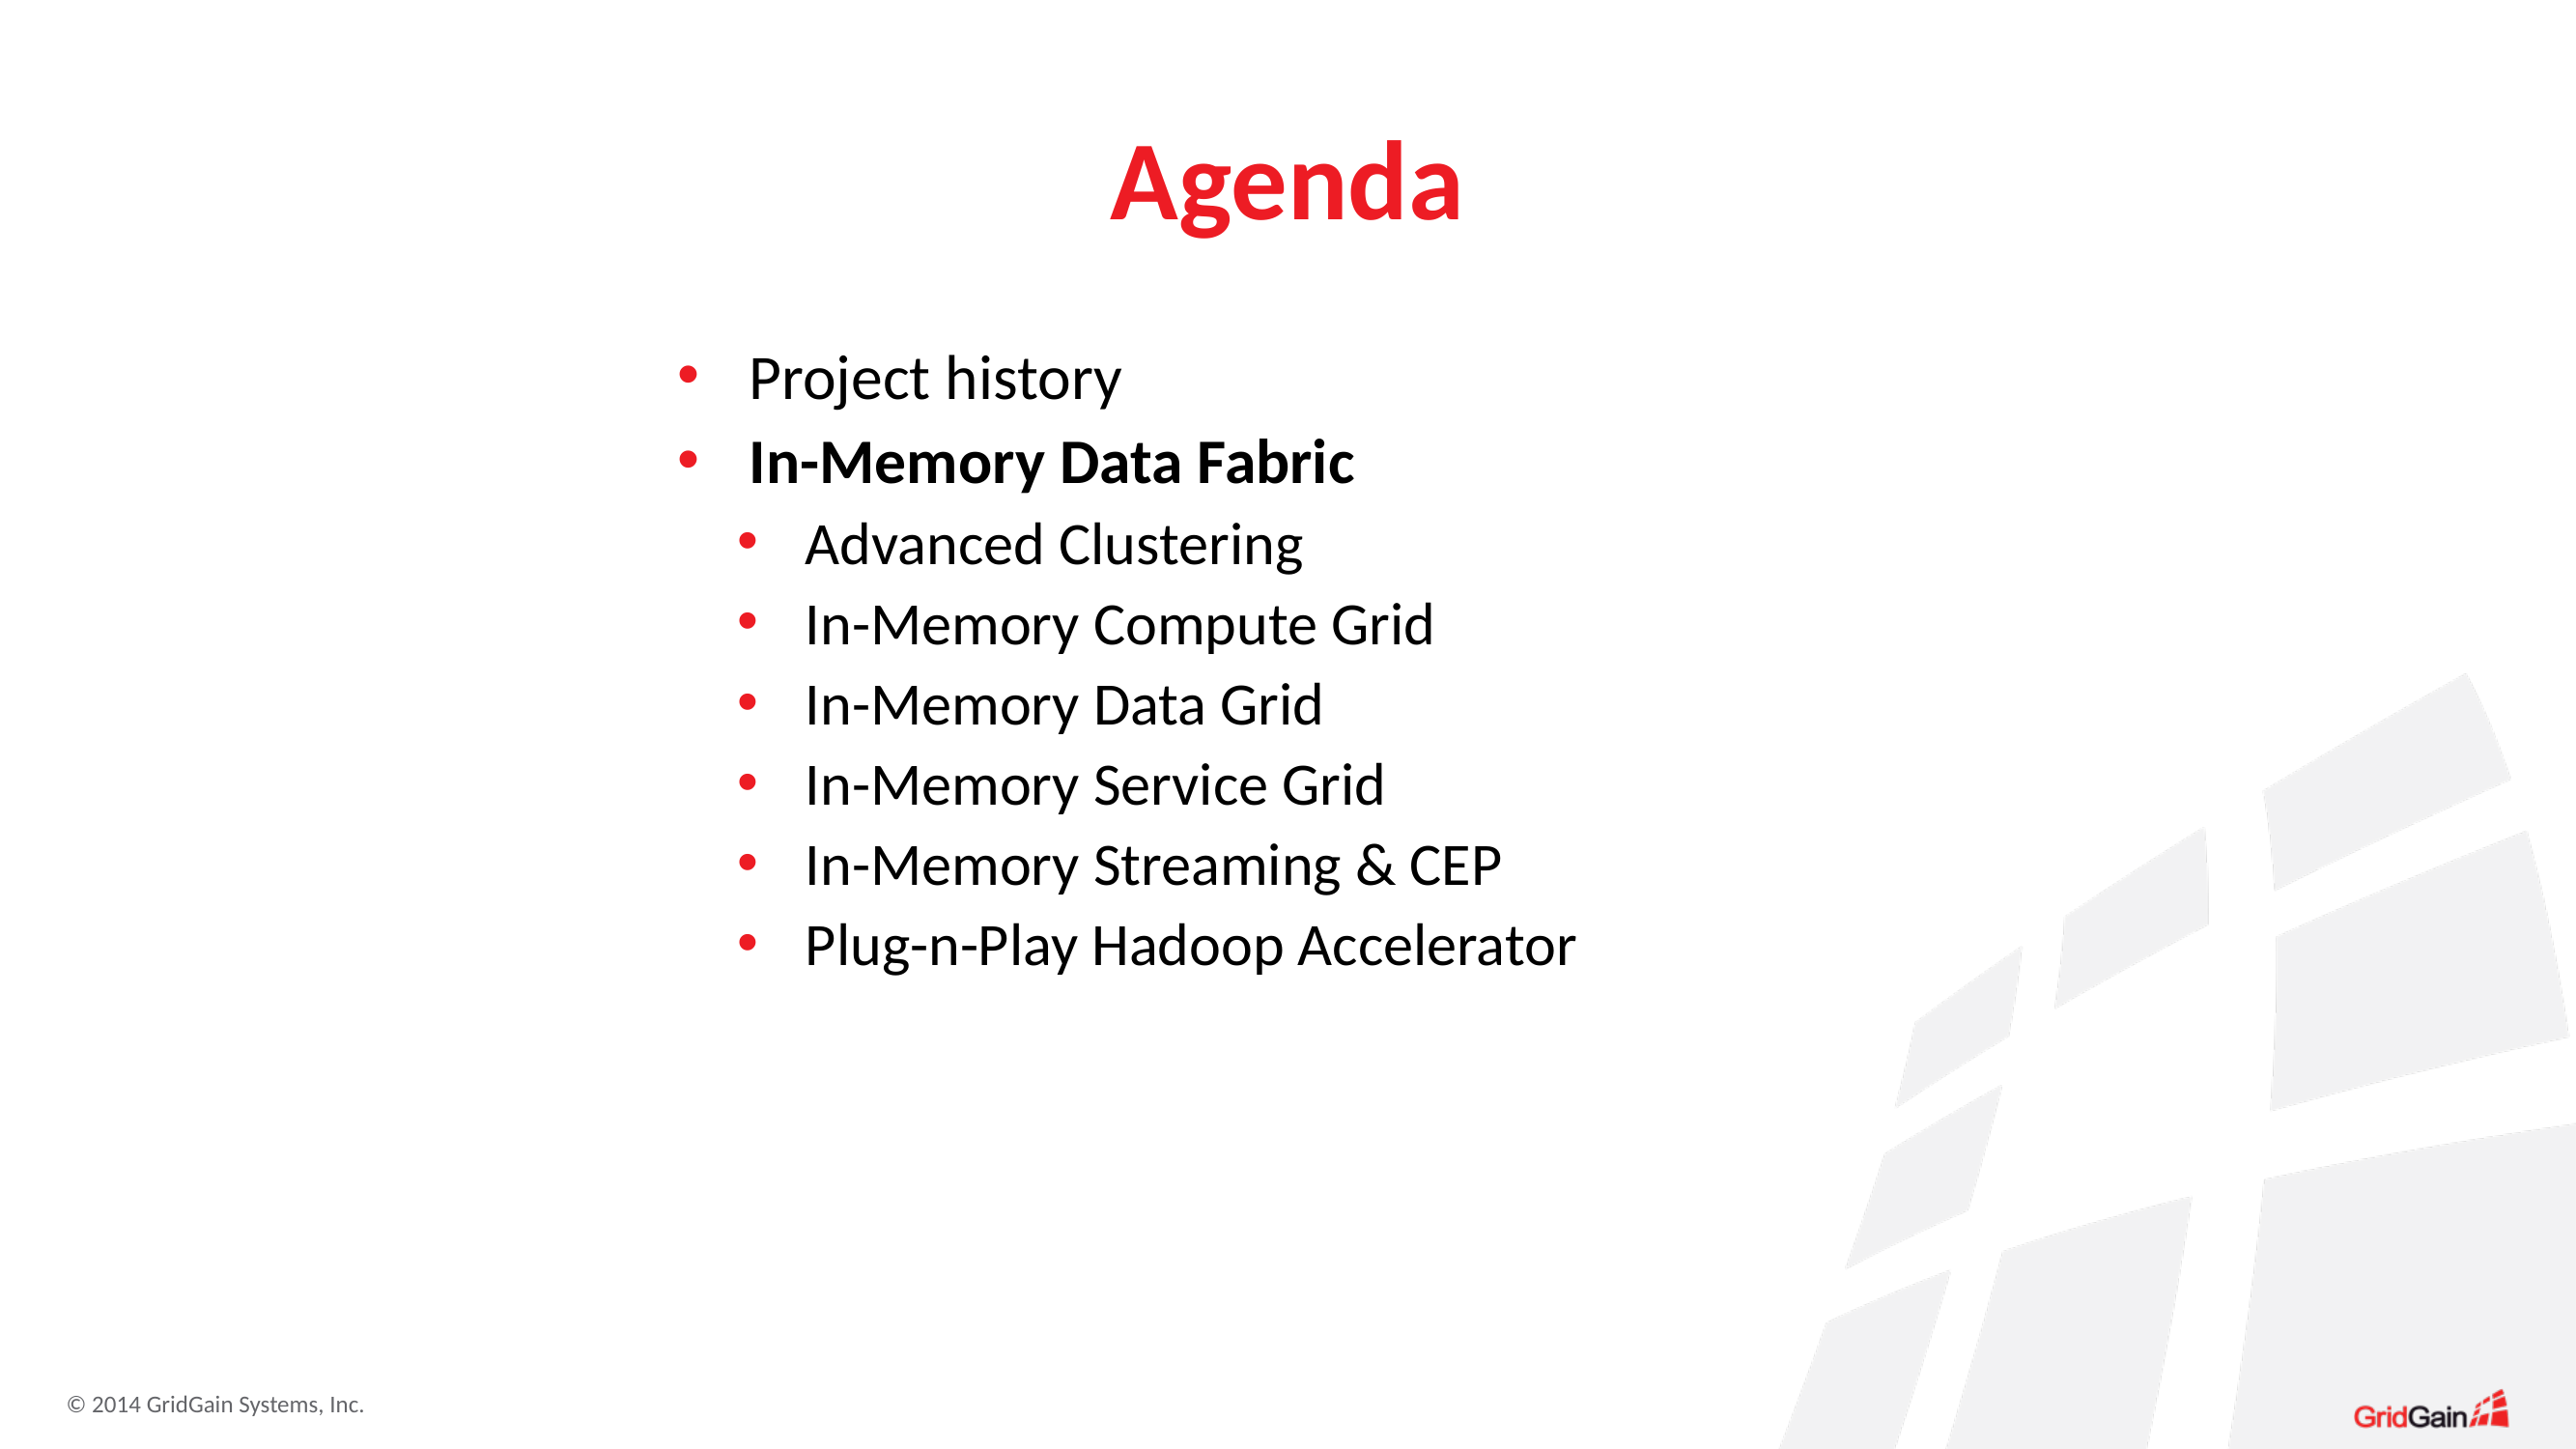

# Agenda
Project history
In-Memory Data Fabric
Advanced Clustering
In-Memory Compute Grid
In-Memory Data Grid
In-Memory Service Grid
In-Memory Streaming & CEP
Plug-n-Play Hadoop Accelerator